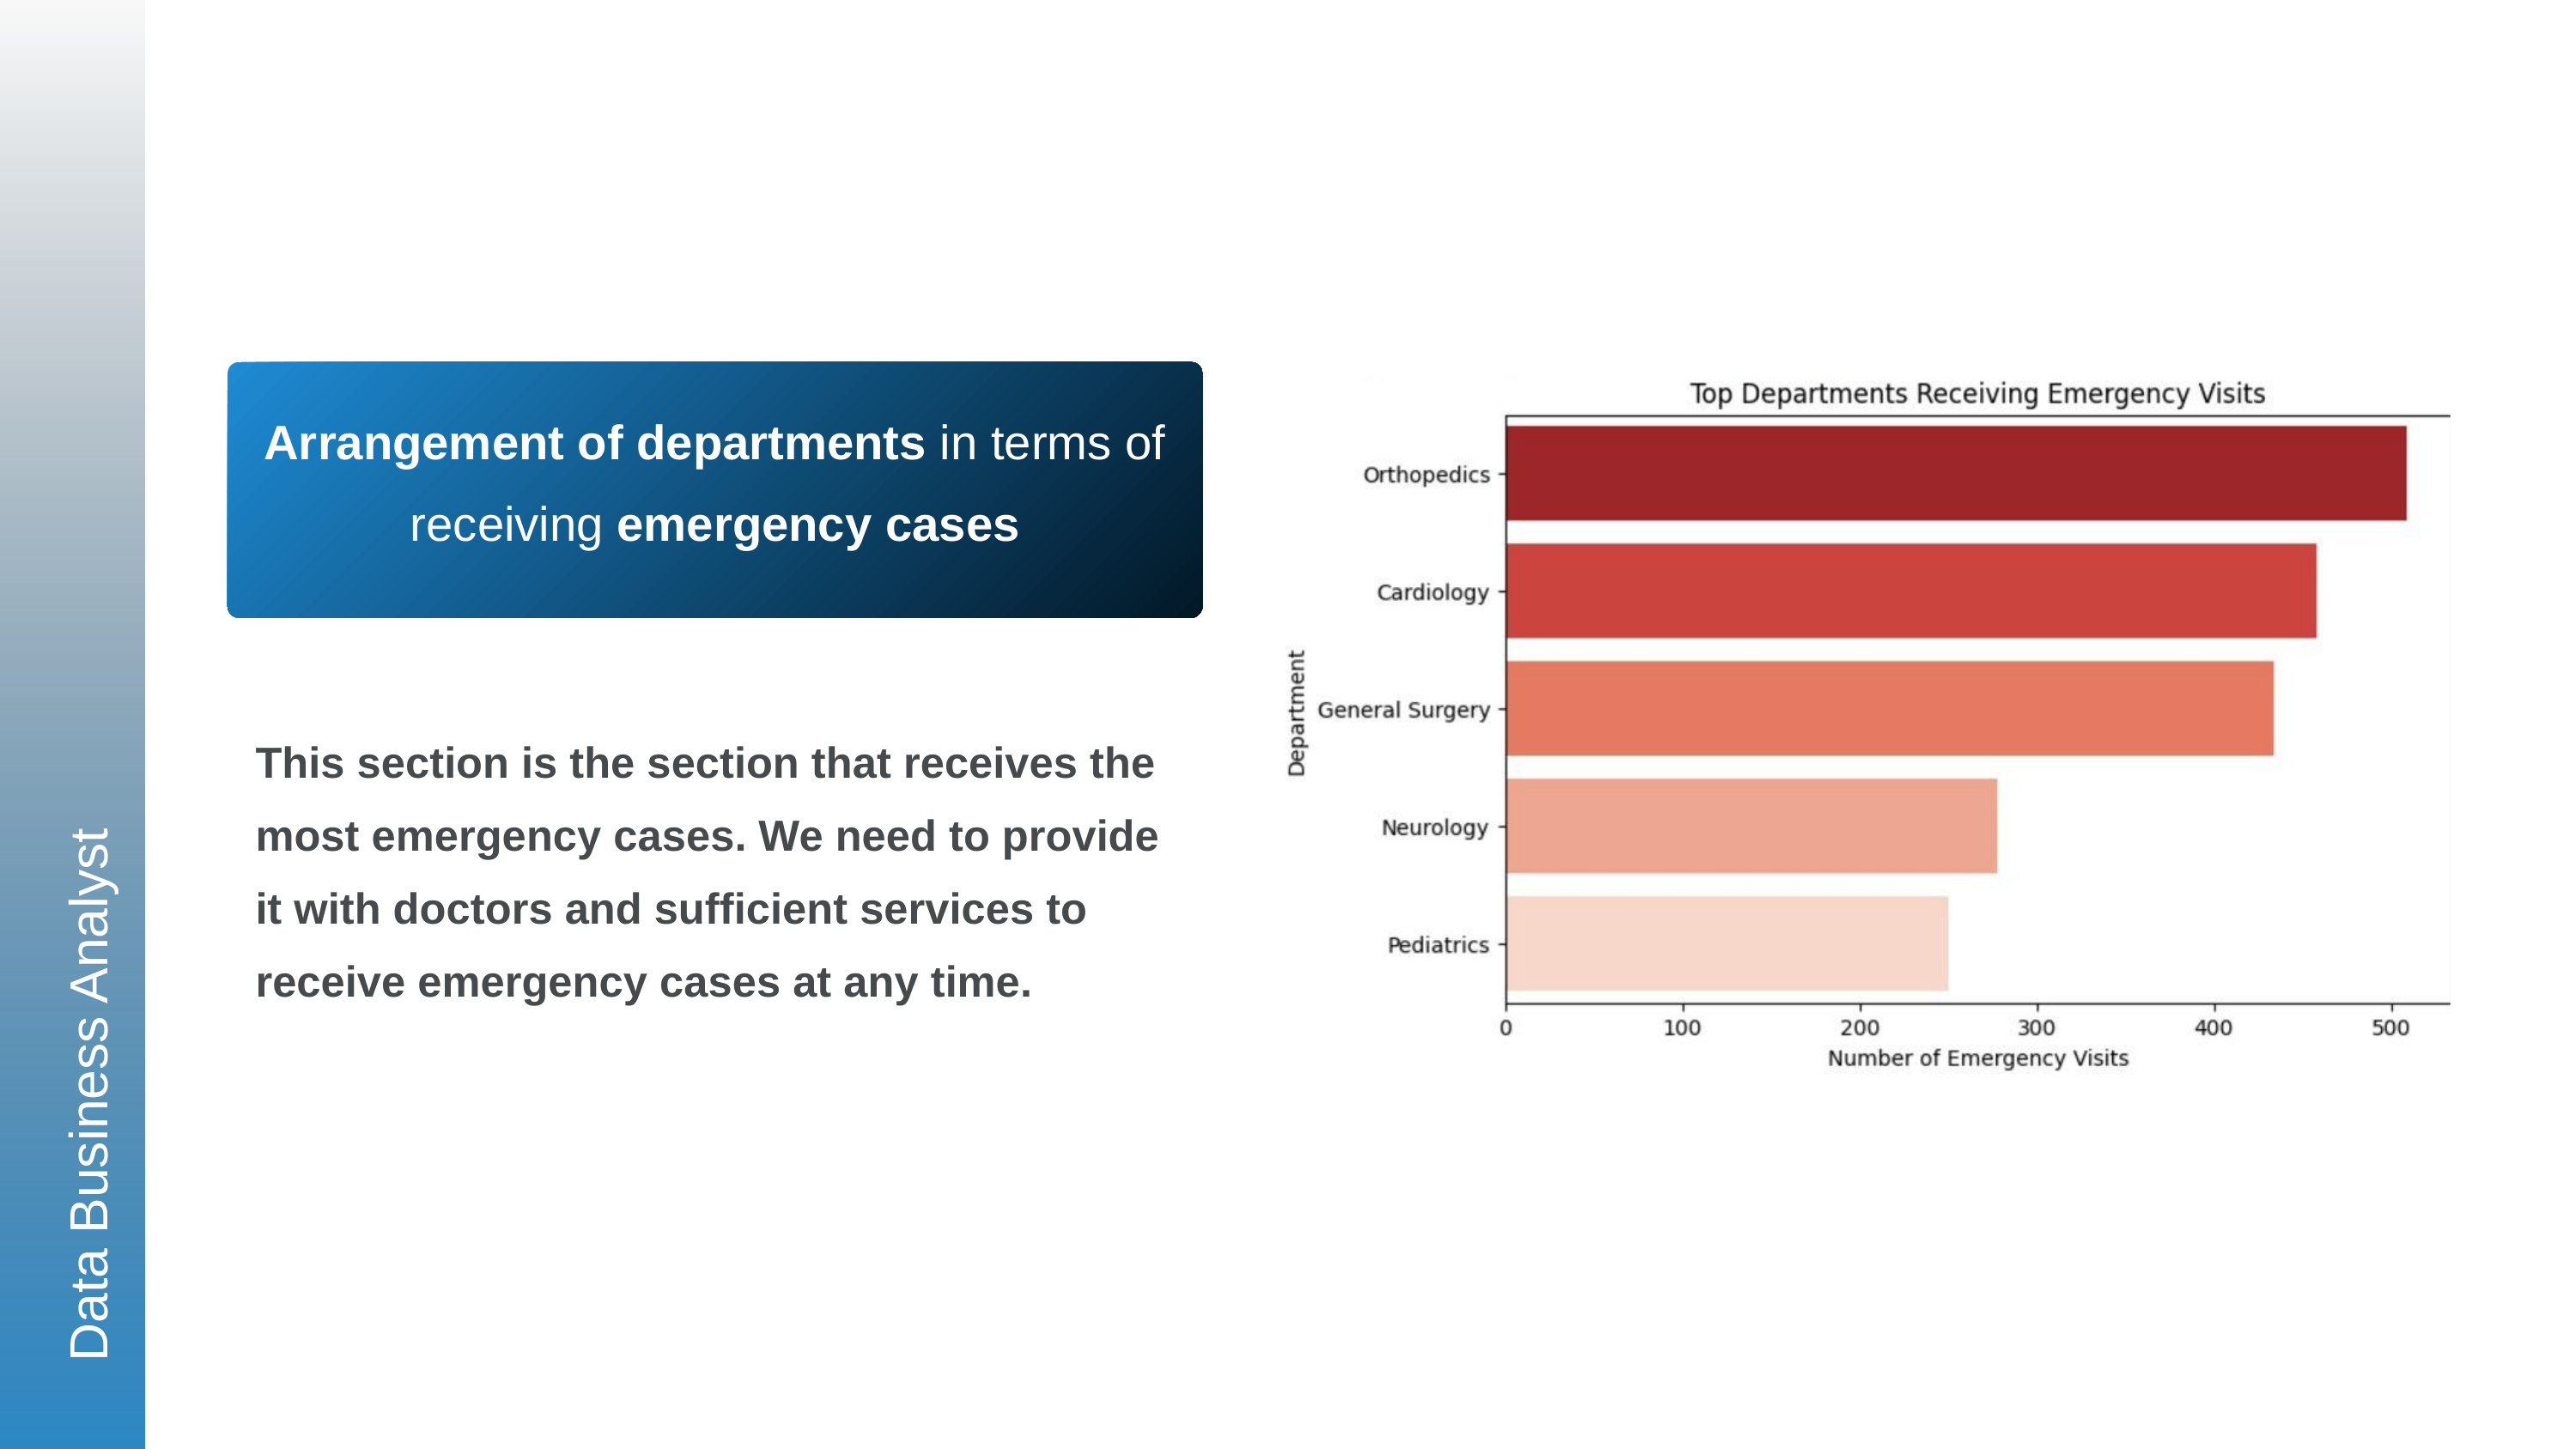

Arrangement of departments in terms of receiving emergency cases

This section is the section that receives the most emergency cases. We need to provide it with doctors and sufficient services to receive emergency cases at any time.
Data Business Analyst